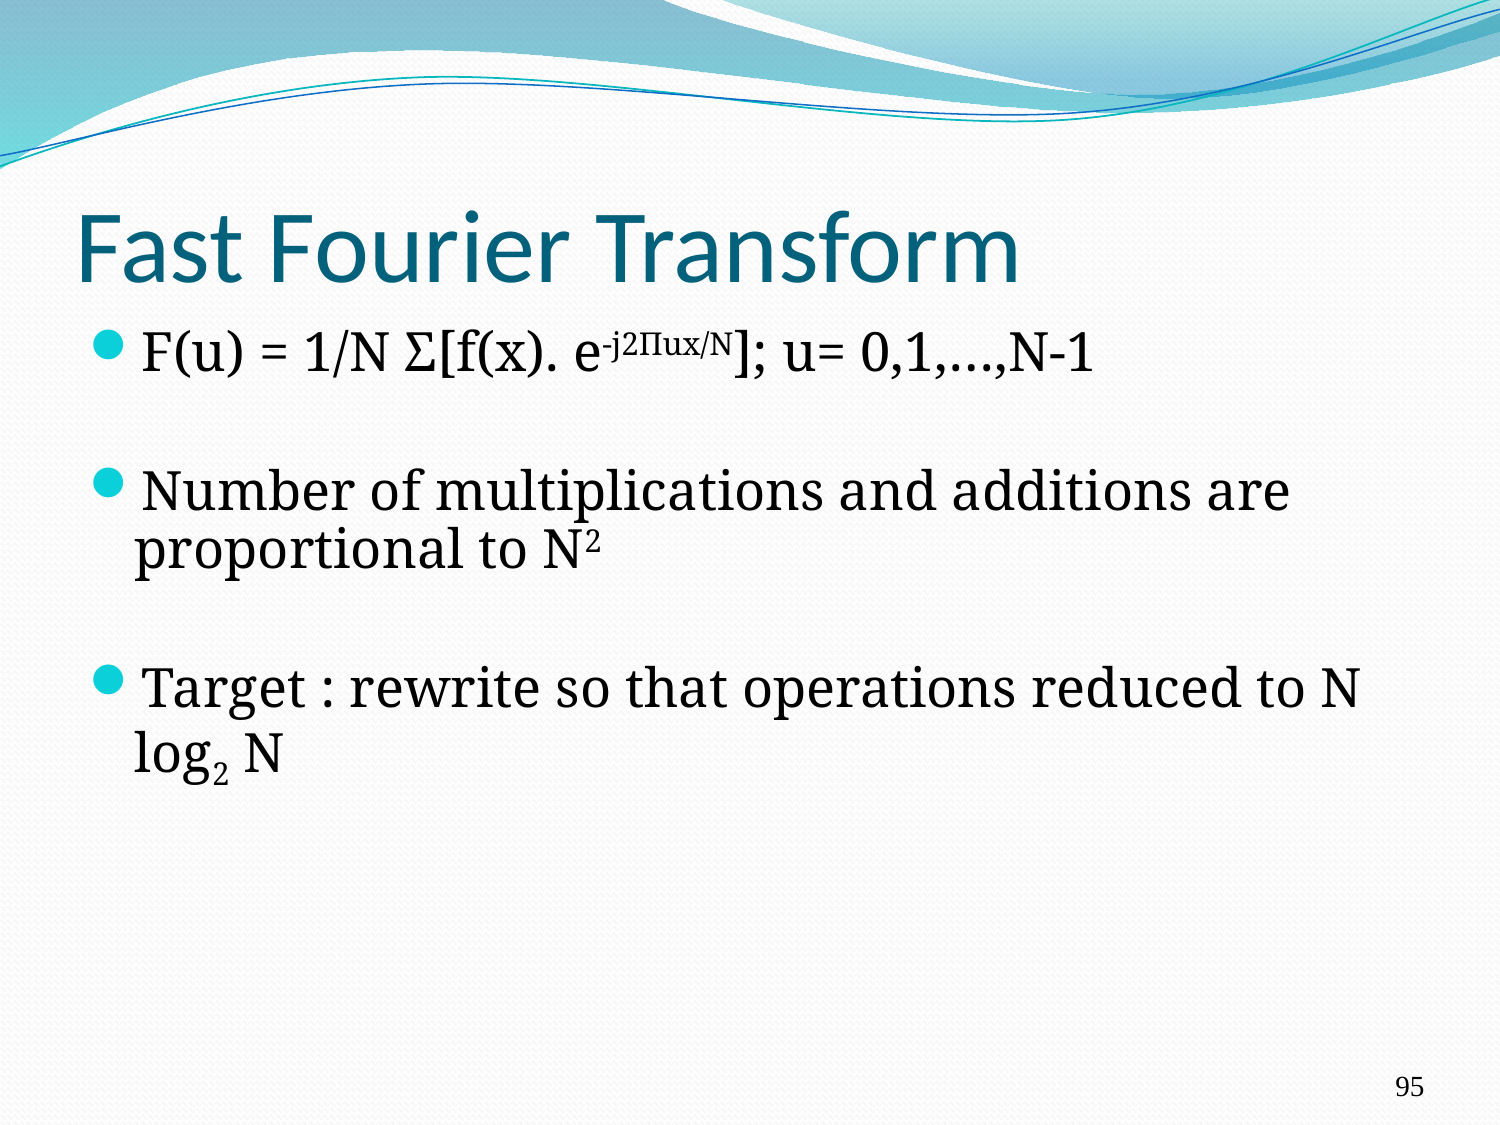

# Fast Fourier Transform
F(u) = 1/N Σ[f(x). e-j2Πux/N]; u= 0,1,…,N-1

Number of multiplications and additions are proportional to N2

Target : rewrite so that operations reduced to N log2 N
95